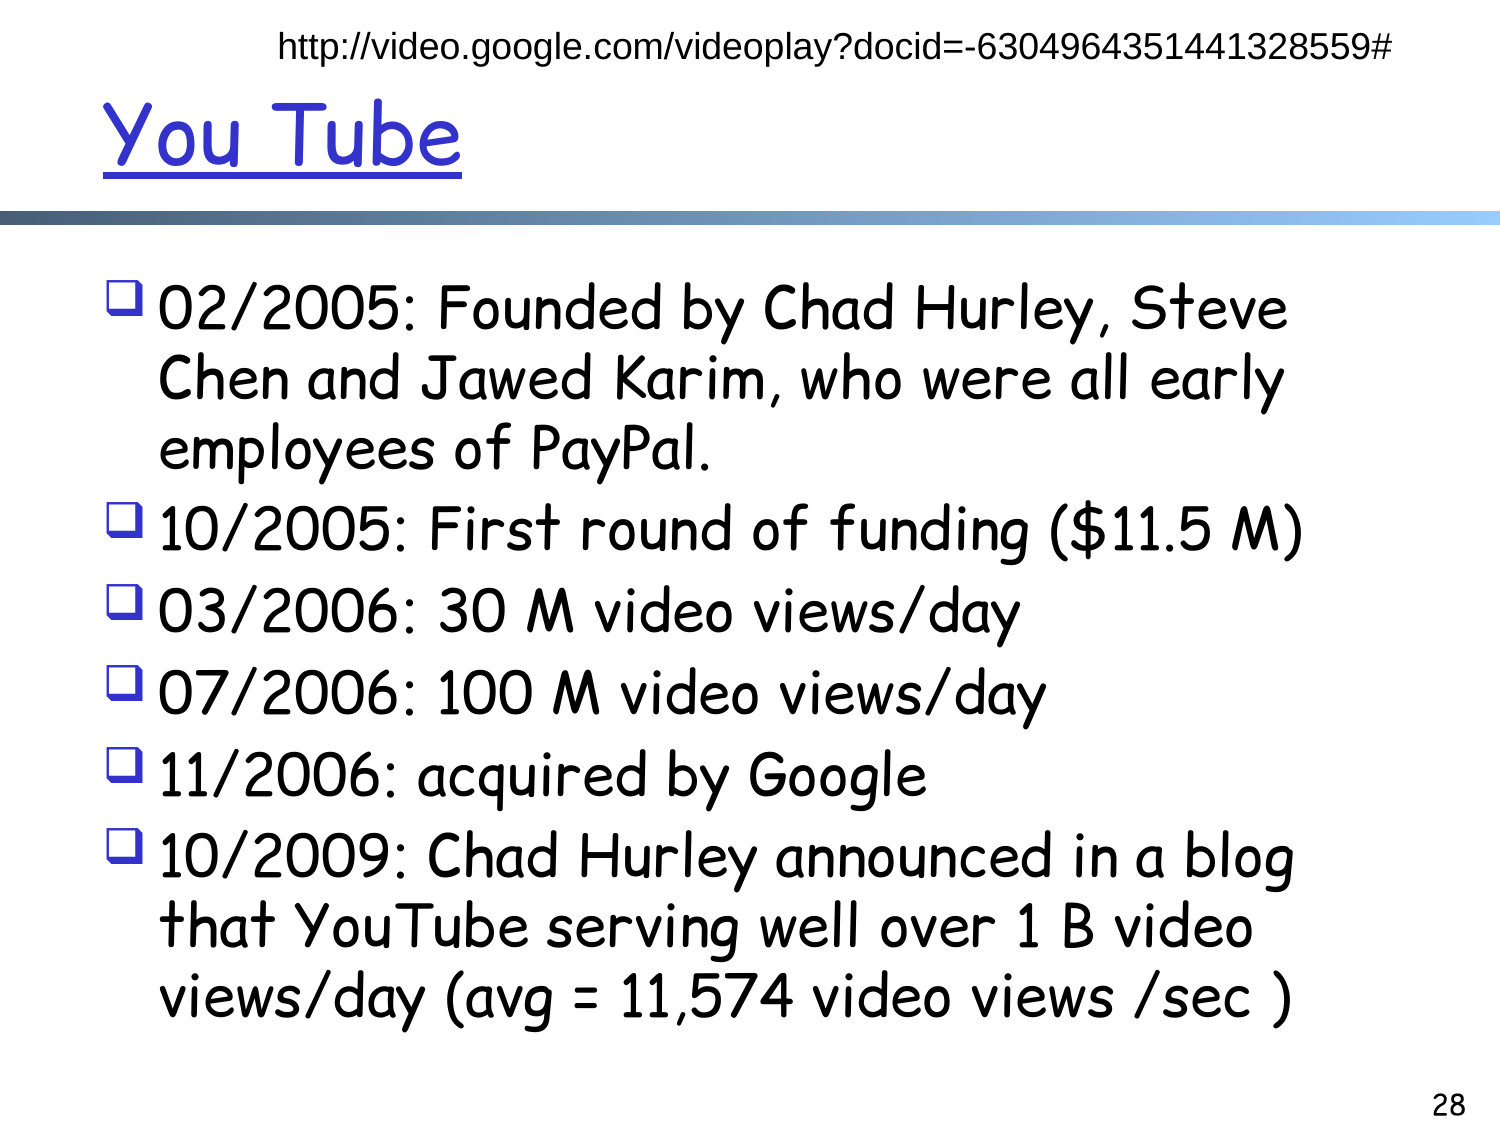

http://video.google.com/videoplay?docid=-6304964351441328559#
# You Tube
02/2005: Founded by Chad Hurley, Steve Chen and Jawed Karim, who were all early employees of PayPal.
10/2005: First round of funding ($11.5 M)
03/2006: 30 M video views/day
07/2006: 100 M video views/day
11/2006: acquired by Google
10/2009: Chad Hurley announced in a blog that YouTube serving well over 1 B video views/day (avg = 11,574 video views /sec )

28